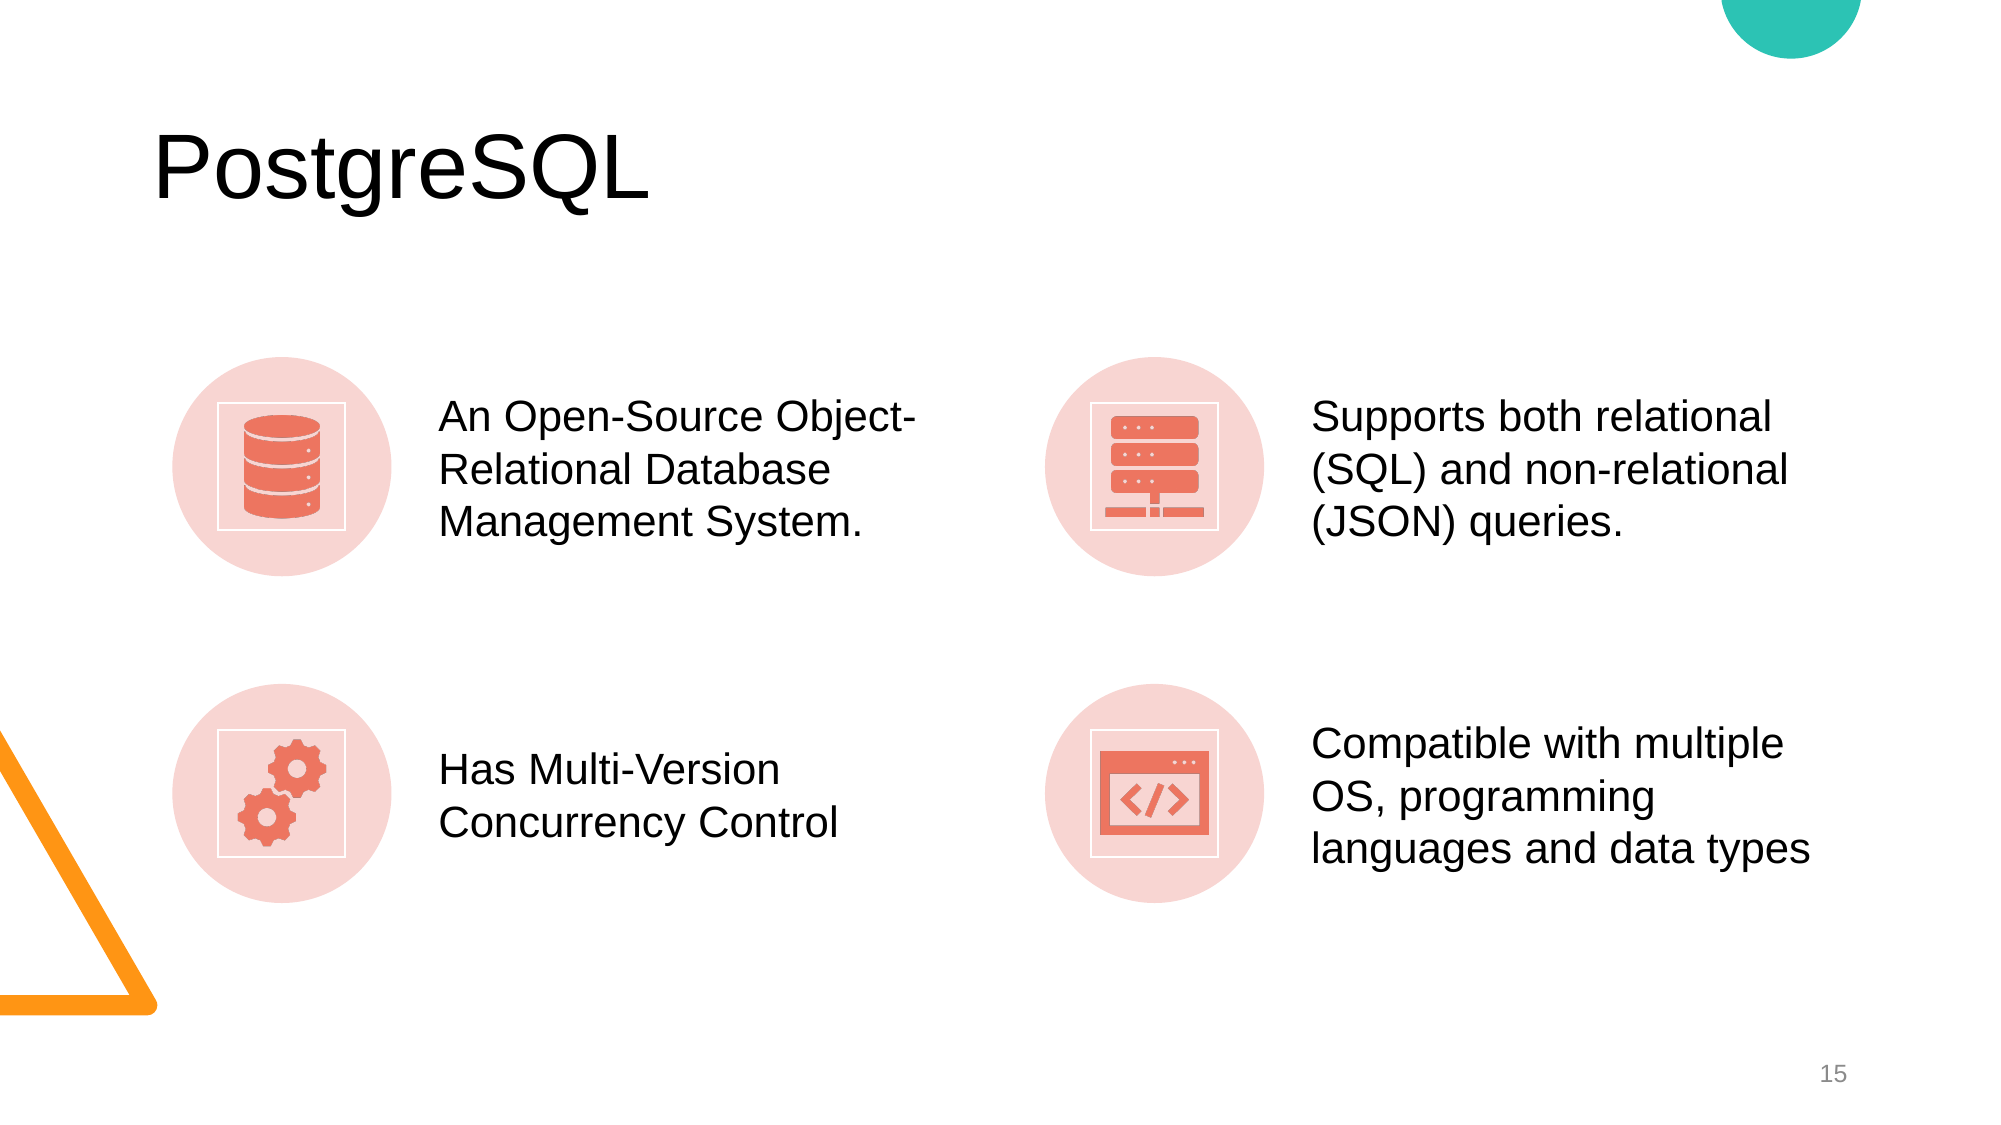

# PostgreSQL
An Open-Source Object-Relational Database Management System.
Supports both relational (SQL) and non-relational (JSON) queries.
Has Multi-Version Concurrency Control
Compatible with multiple OS, programming languages and data types
15